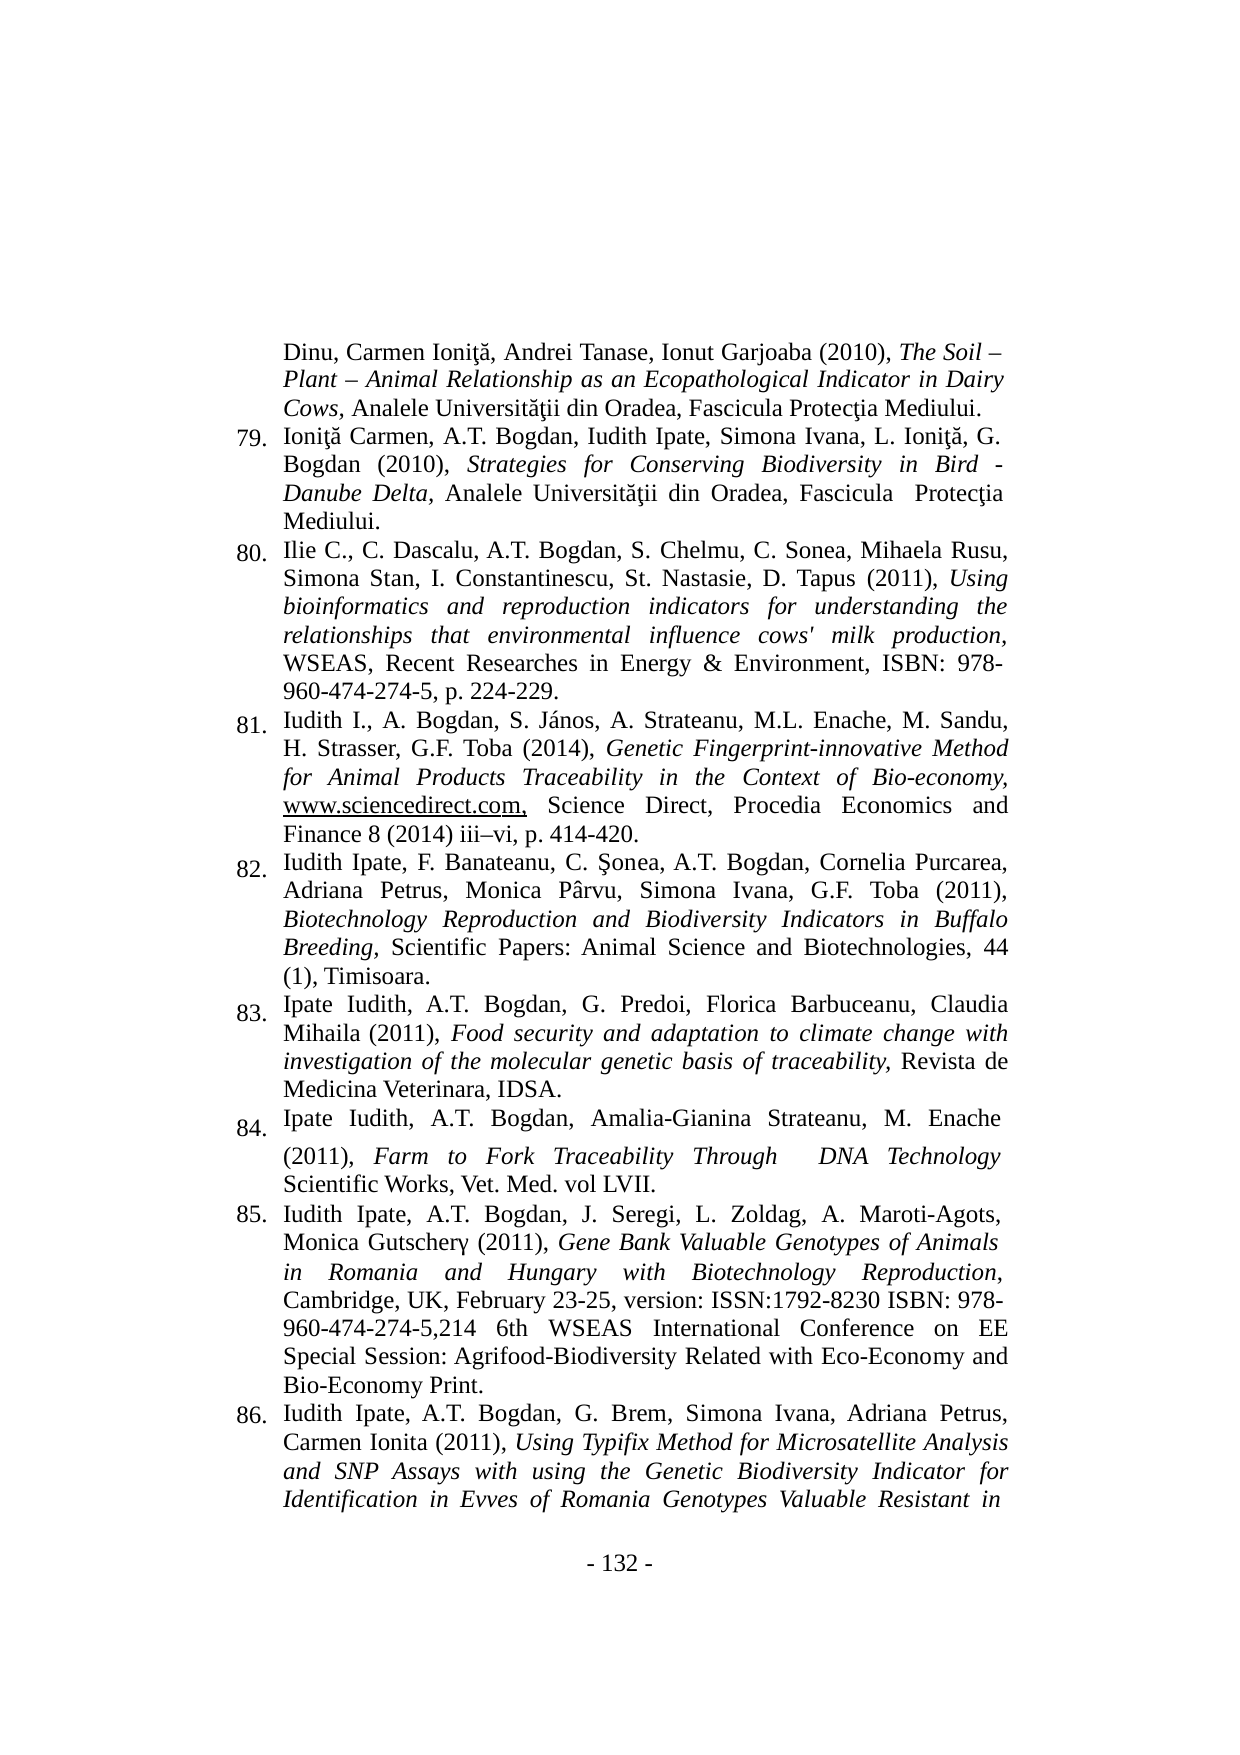

Dinu, Carmen Ioniţă, Andrei Tanase, Ionut Garjoaba (2010), The Soil –
Plant – Animal Relationship as an Ecopathological Indicator in Dairy Cows, Analele Universităţii din Oradea, Fascicula Protecţia Mediului. Ioniţă Carmen, A.T. Bogdan, Iudith Ipate, Simona Ivana, L. Ioniţă, G. Bogdan  (2010),  Strategies  for  Conserving  Biodiversity  in  Bird  - Danube Delta, Analele Universităţii din Oradea, Fascicula   Protecţia Mediului.
Ilie C., C. Dascalu, A.T. Bogdan, S. Chelmu, C. Sonea, Mihaela Rusu, Simona Stan, I. Constantinescu, St. Nastasie, D. Tapus (2011), Using bioinformatics and reproduction indicators for understanding the relationships that environmental influence cows' milk production, WSEAS, Recent Researches in Energy & Environment, ISBN: 978-
960-474-274-5, p. 224-229.
Iudith I., A. Bogdan, S. János, A. Strateanu, M.L. Enache, M. Sandu, H. Strasser, G.F. Toba (2014), Genetic Fingerprint-innovative Method for Animal Products Traceability in the Context of Bio-economy, www.sciencedirect.com, Science Direct, Procedia Economics and Finance 8 (2014) iii–vi, p. 414-420.
Iudith Ipate, F. Banateanu, C. Şonea, A.T. Bogdan, Cornelia Purcarea, Adriana Petrus, Monica Pârvu, Simona Ivana, G.F. Toba (2011), Biotechnology Reproduction and Biodiversity Indicators in Buffalo Breeding, Scientific Papers: Animal Science and Biotechnologies, 44 (1), Timisoara.
Ipate Iudith, A.T. Bogdan, G. Predoi, Florica Barbuceanu, Claudia Mihaila (2011), Food security and adaptation to climate change with investigation of the molecular genetic basis of traceability, Revista de Medicina Veterinara, IDSA.
Ipate  Iudith,  A.T.  Bogdan,  Amalia-Gianina  Strateanu,  M.  Enache
79.
80.
81.
82.
83.
84.
(2011),  Farm  to  Fork  Traceability  Through
Scientific Works, Vet. Med. vol LVII.
DNA  Technology
85.
Iudith  Ipate,  A.T.  Bogdan,  J.  Seregi,  L.  Zoldag,  A.  Maroti-Agots,
Monica Gutscherγ (2011), Gene Bank Valuable Genotypes of Animals
in
Romania
and
Hungary
with
Biotechnology
Reproduction,
Cambridge, UK, February 23-25, version: ISSN:1792-8230 ISBN: 978-
960-474-274-5,214   6th   WSEAS   International  Conference  on  EE Special Session: Agrifood-Biodiversity Related with Eco-Economy and Bio-Economy Print.
Iudith Ipate, A.T. Bogdan, G. Brem, Simona Ivana, Adriana Petrus, Carmen Ionita (2011), Using Typifix Method for Microsatellite Analysis and SNP Assays with using the Genetic Biodiversity Indicator for Identification in Evves of Romania Genotypes Valuable Resistant in
86.
- 132 -